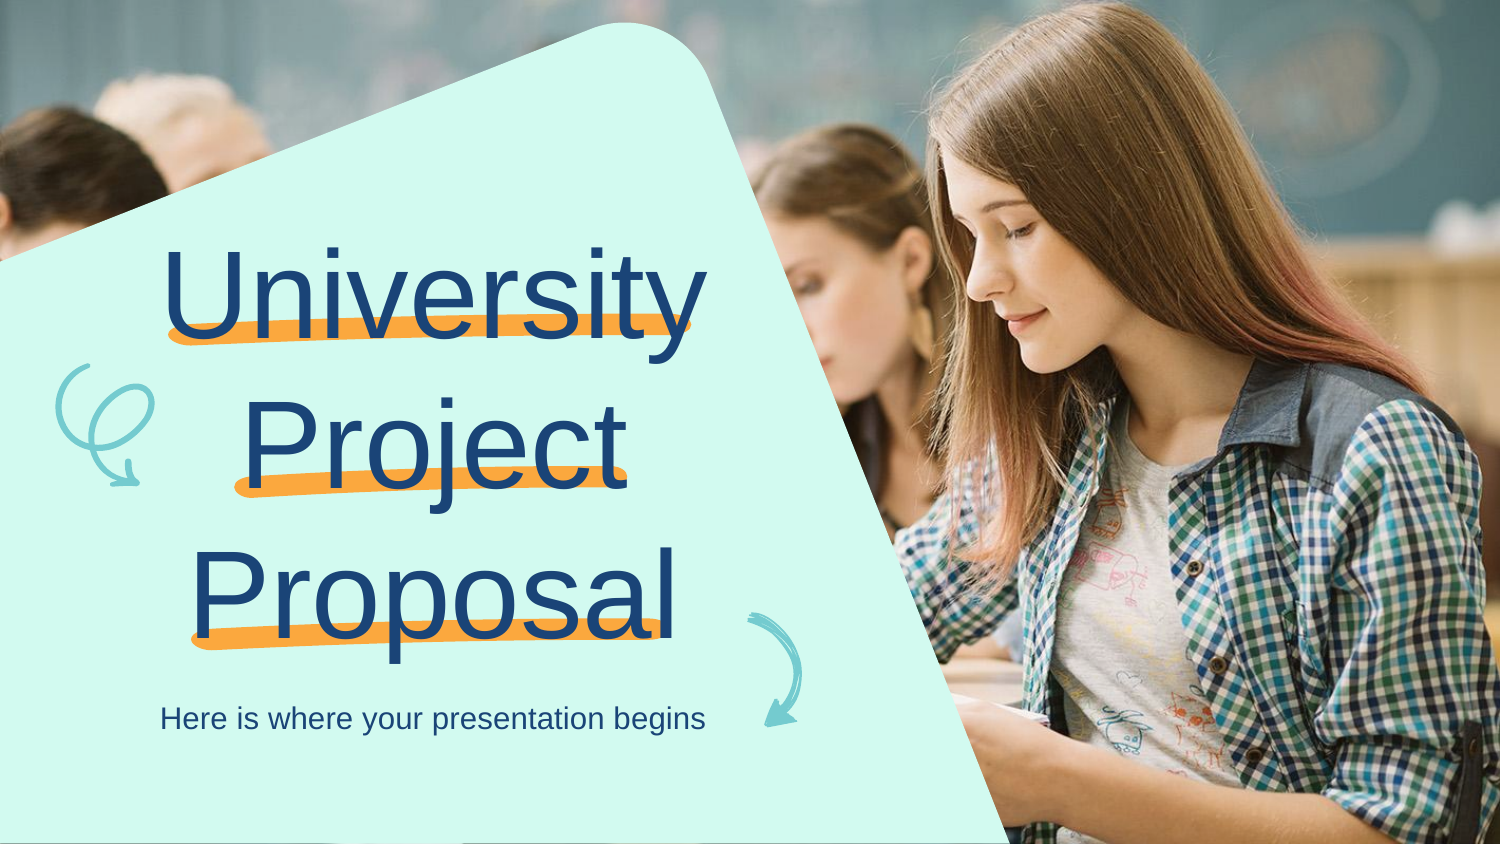

# University Project Proposal

Here is where your presentation begins